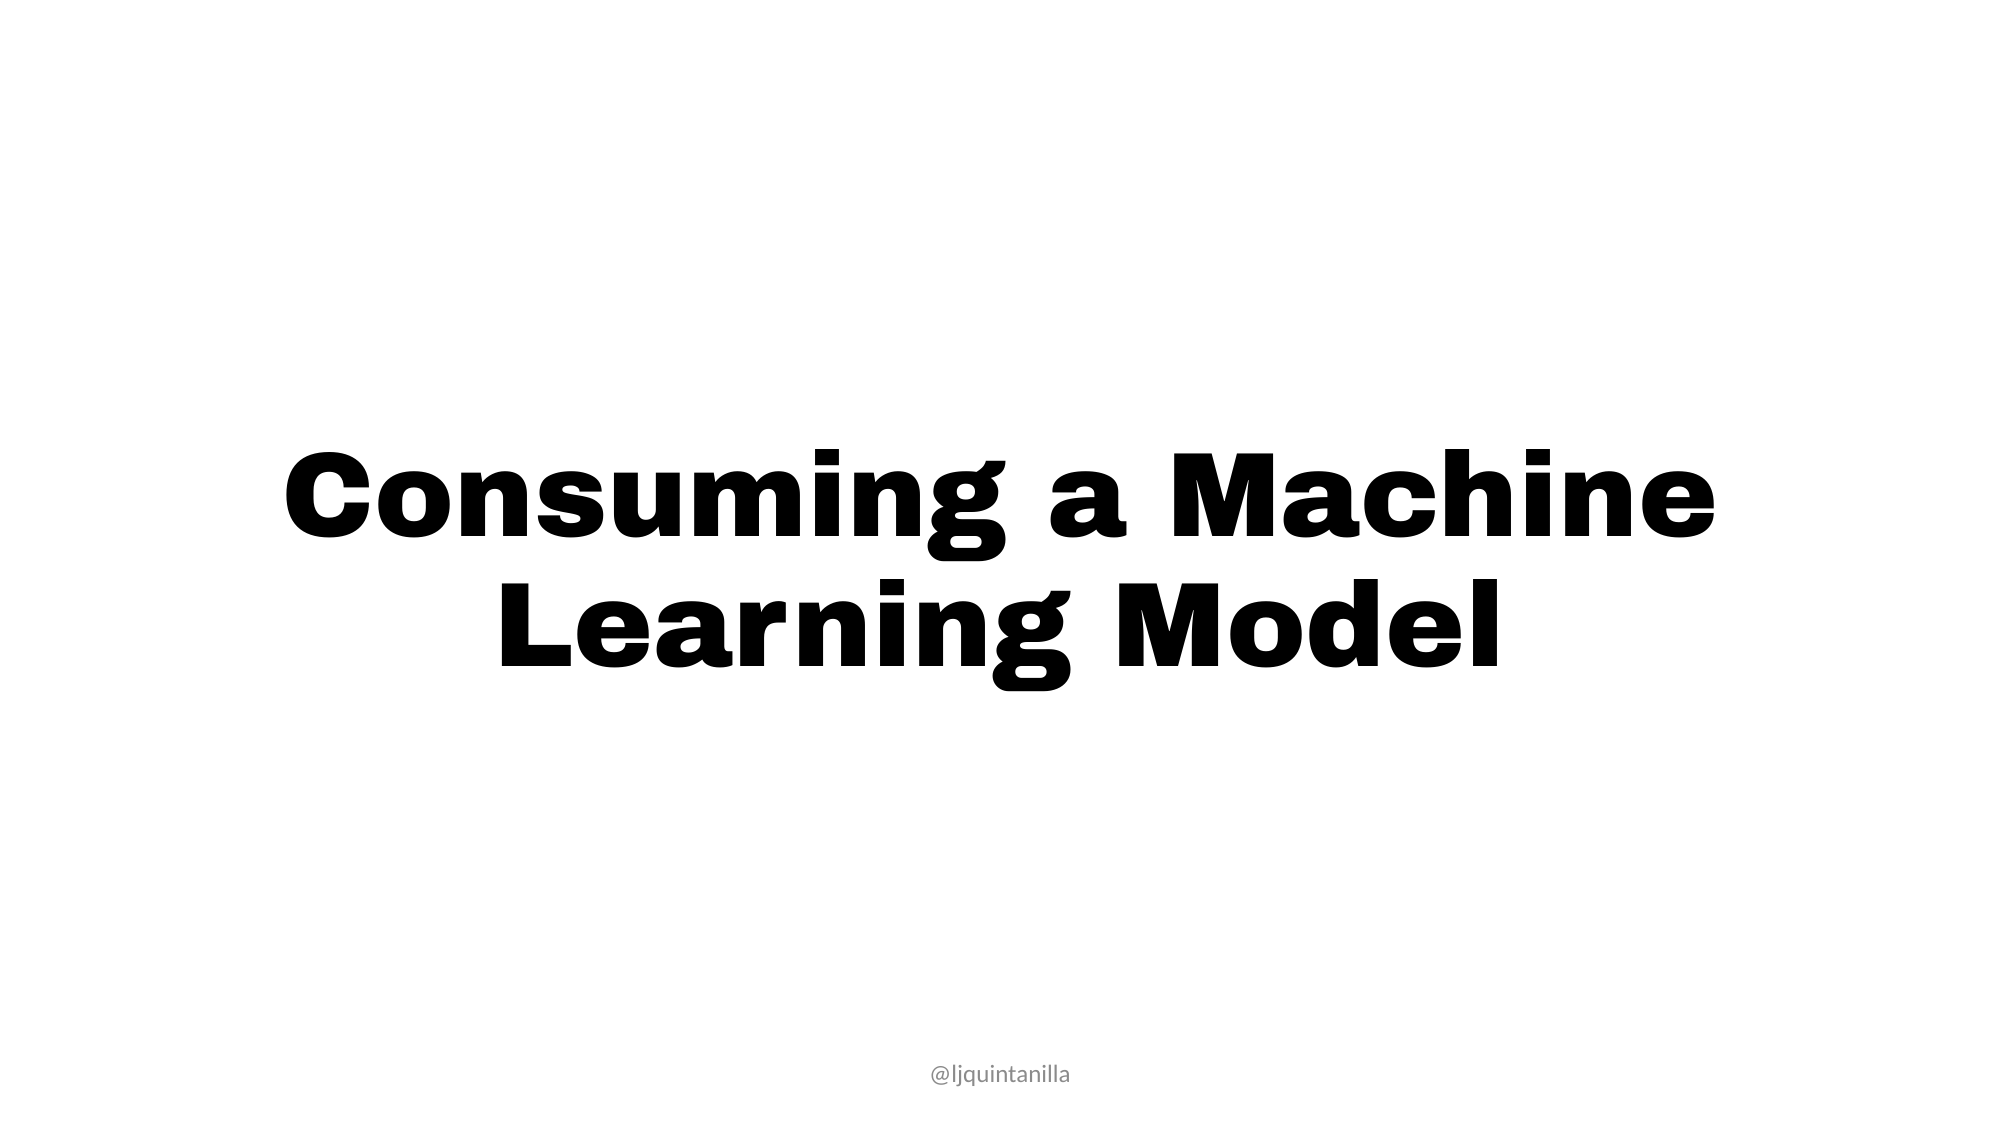

# Consuming a Machine Learning Model
@ljquintanilla